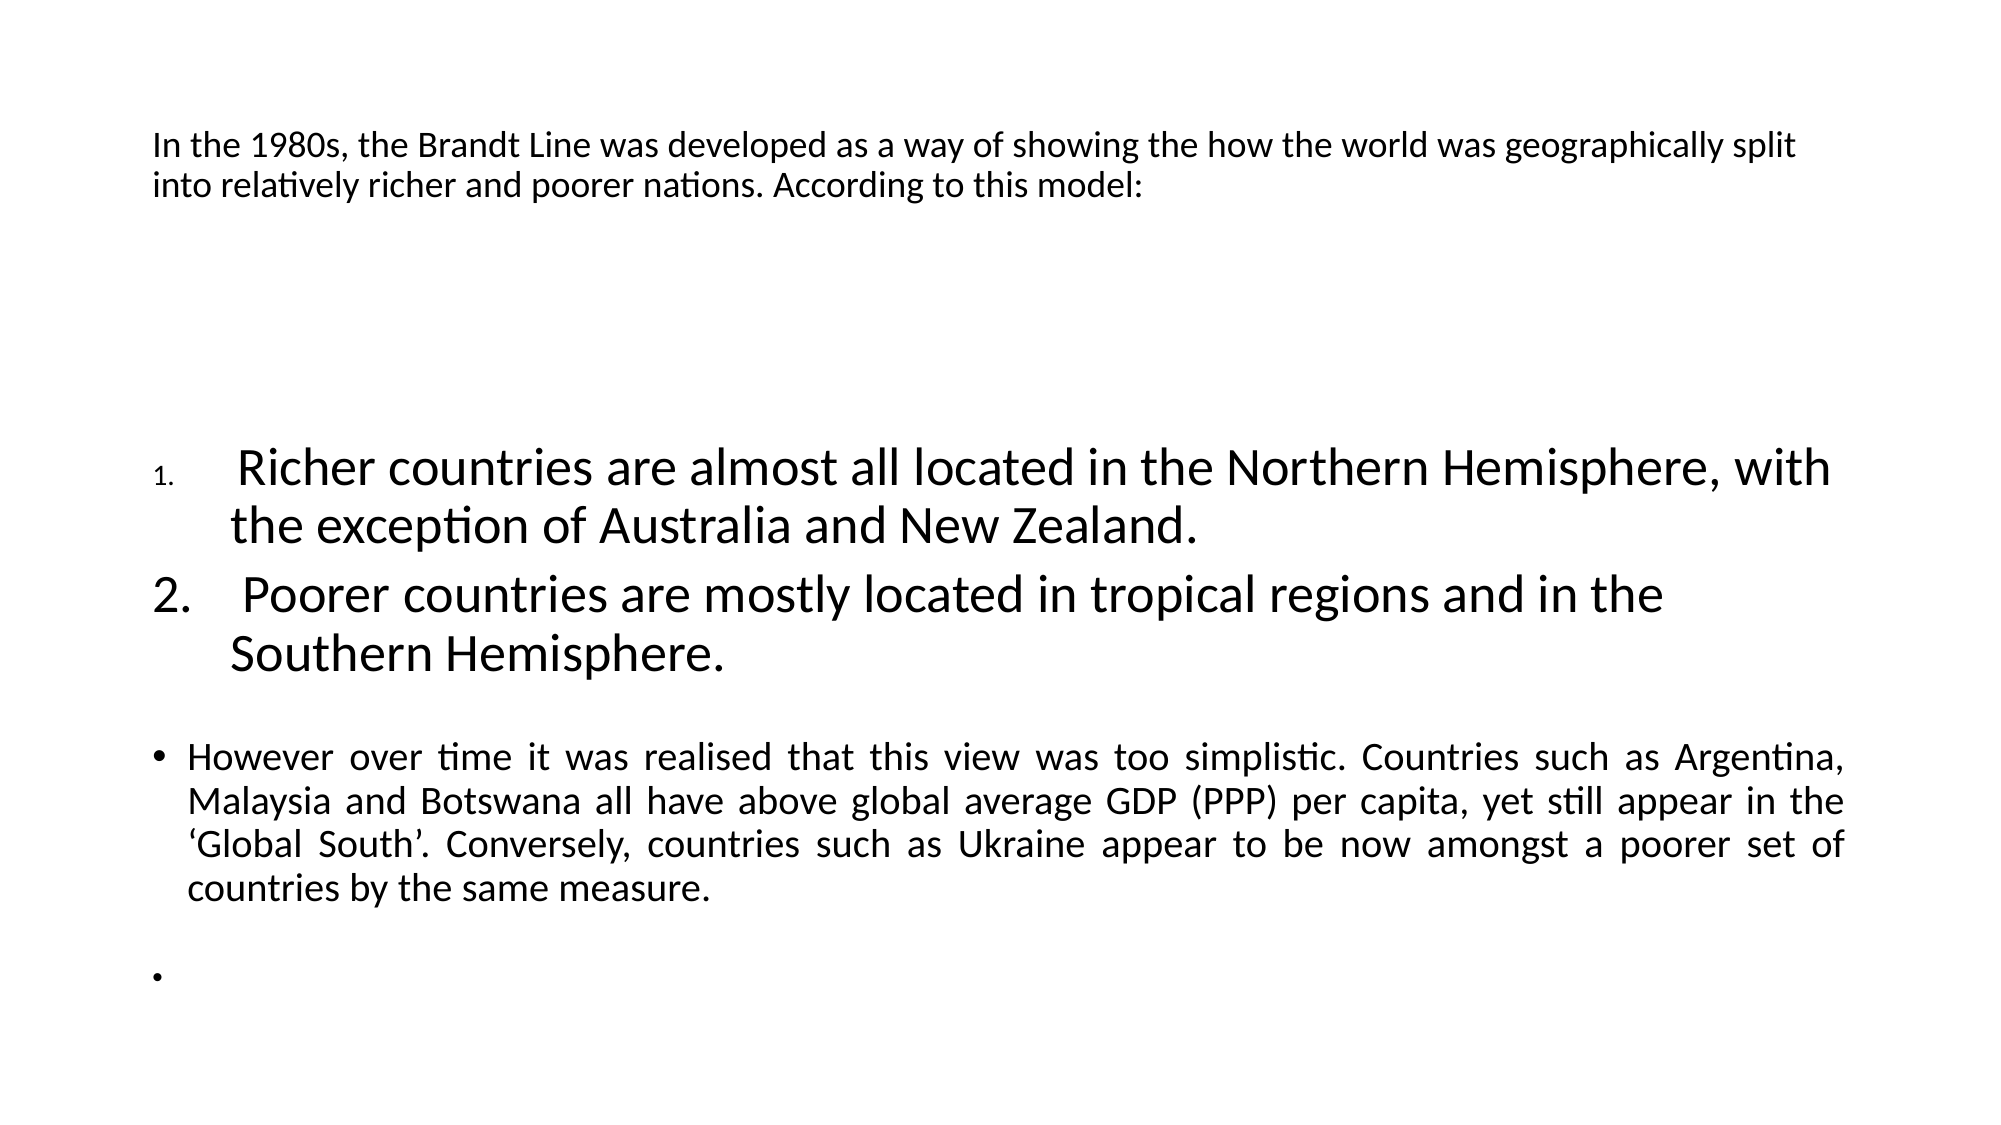

# In the 1980s, the Brandt Line was developed as a way of showing the how the world was geographically split into relatively richer and poorer nations. According to this model:

 Richer countries are almost all located in the Northern Hemisphere, with the exception of Australia and New Zealand.
 Poorer countries are mostly located in tropical regions and in the Southern Hemisphere.

However over time it was realised that this view was too simplistic. Countries such as Argentina, Malaysia and Botswana all have above global average GDP (PPP) per capita, yet still appear in the ‘Global South’. Conversely, countries such as Ukraine appear to be now amongst a poorer set of countries by the same measure.